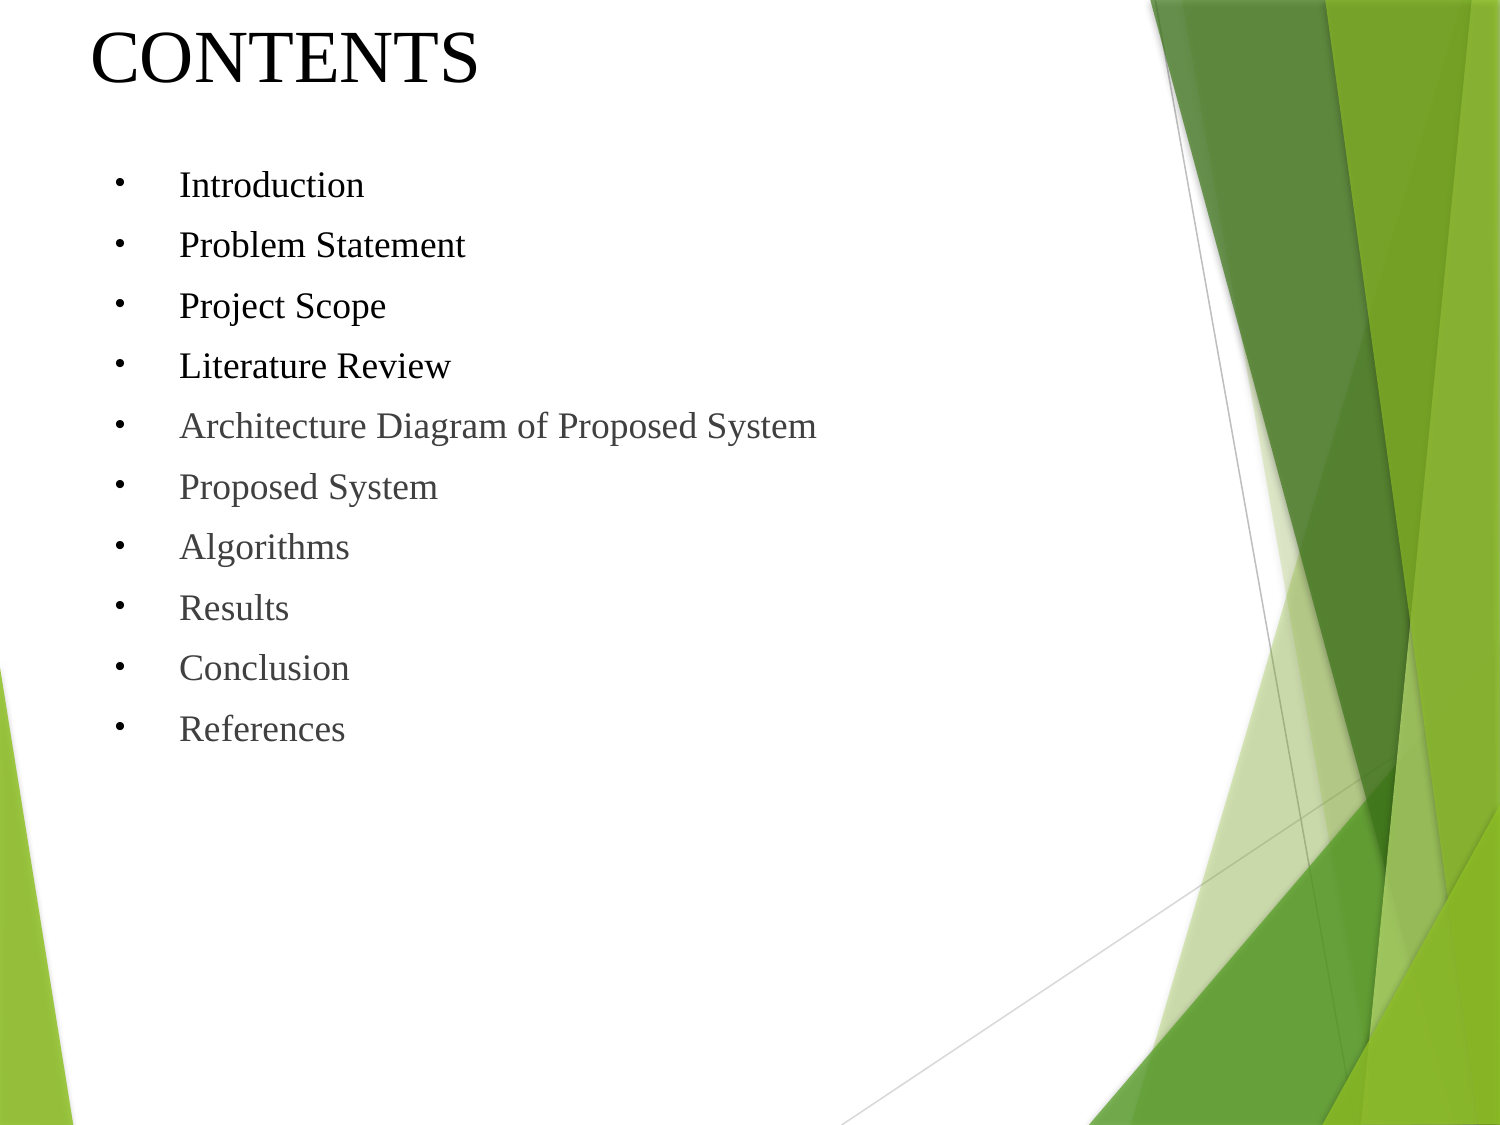

# CONTENTS
Introduction
Problem Statement
Project Scope
Literature Review
Architecture Diagram of Proposed System
Proposed System
Algorithms
Results
Conclusion
References